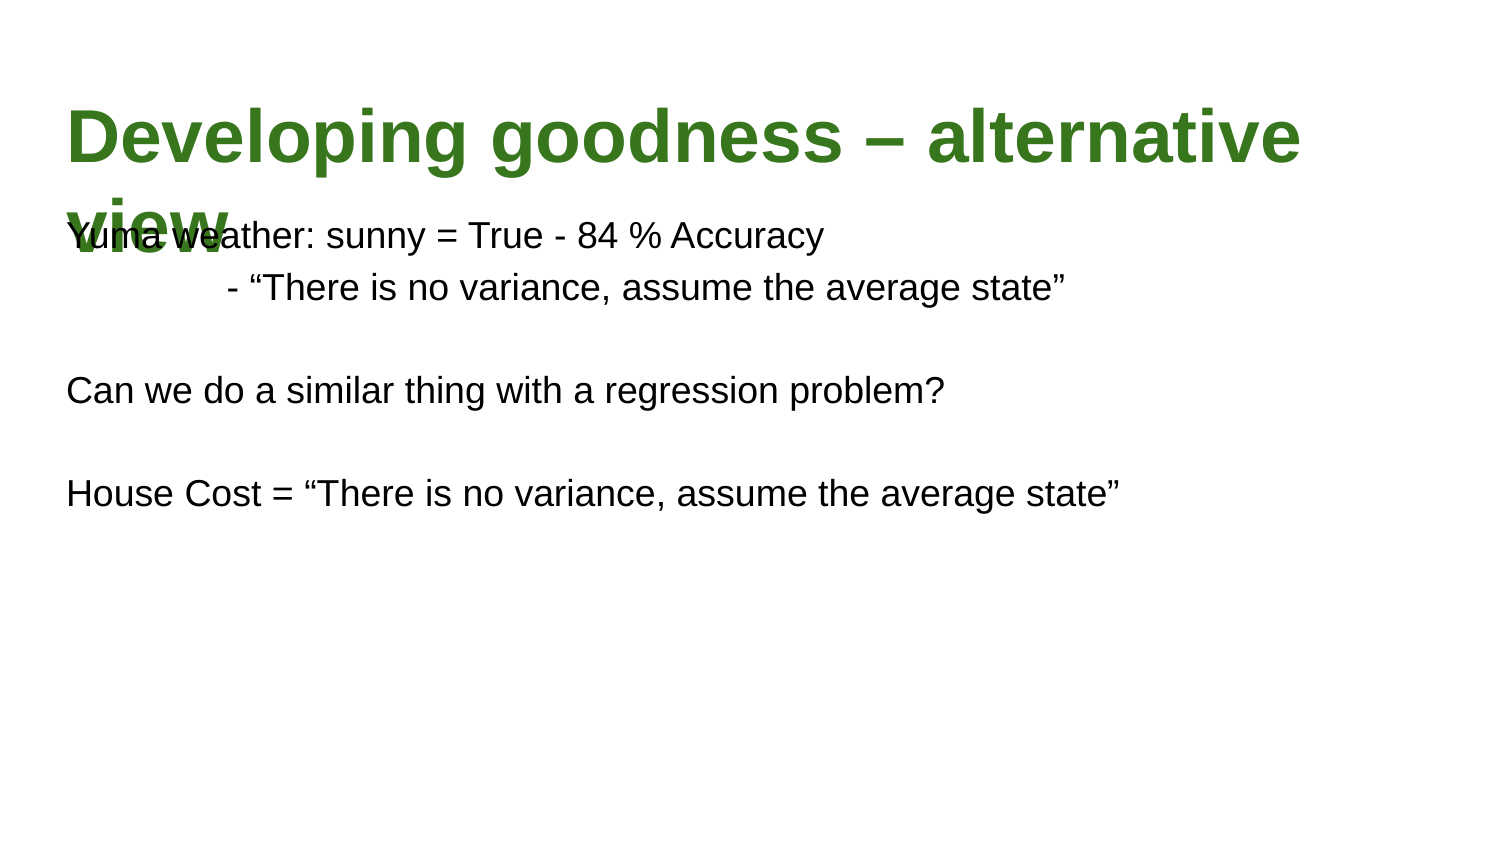

# Developing goodness – alternative view
Yuma weather: sunny = True - 84 % Accuracy
	 - “There is no variance, assume the average state”

Can we do a similar thing with a regression problem?

House Cost = “There is no variance, assume the average state”